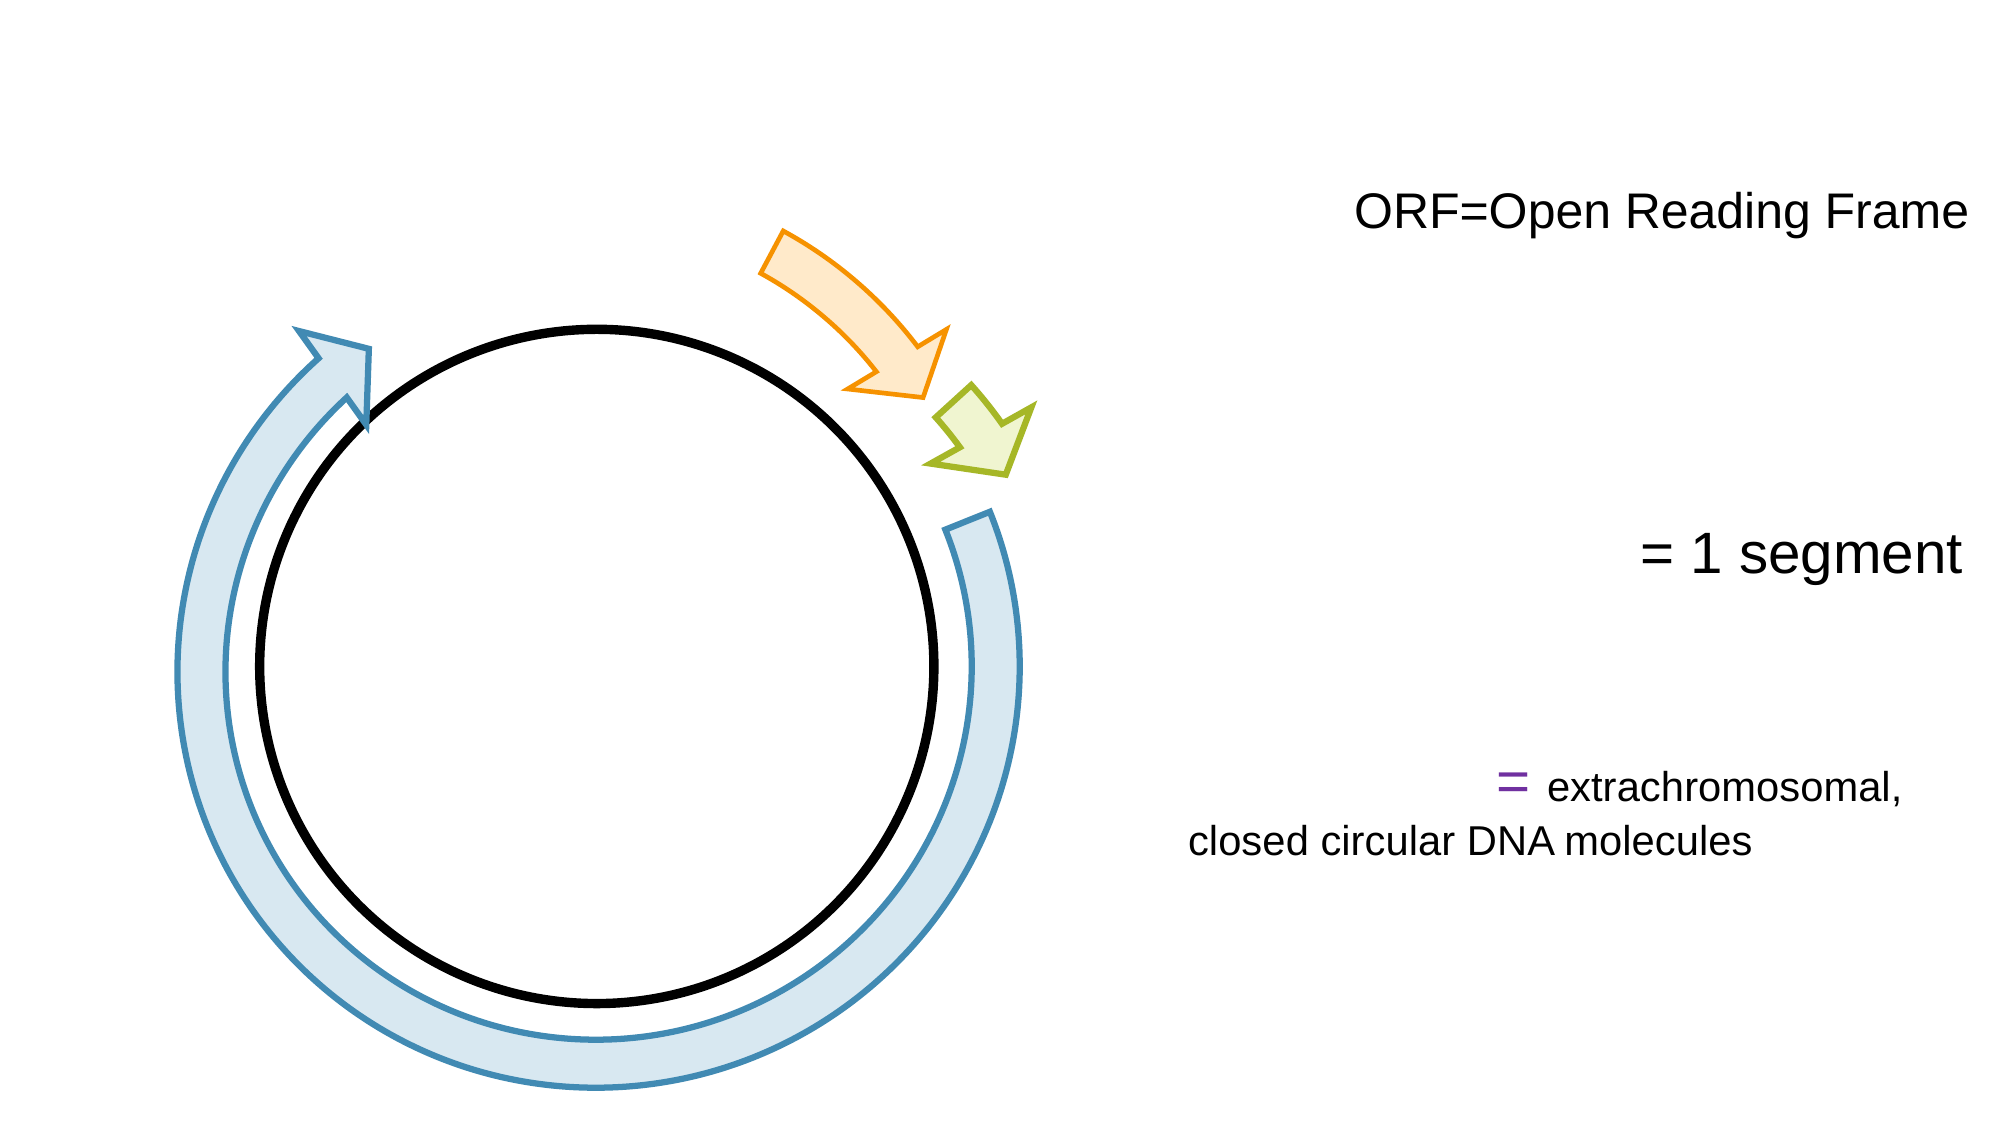

ORF=Open Reading Frame
= 1 segment
                   = extrachromosomal,
closed circular DNA molecules
https://www.sciencedirect.com/science/article/pii/S187962571300148X